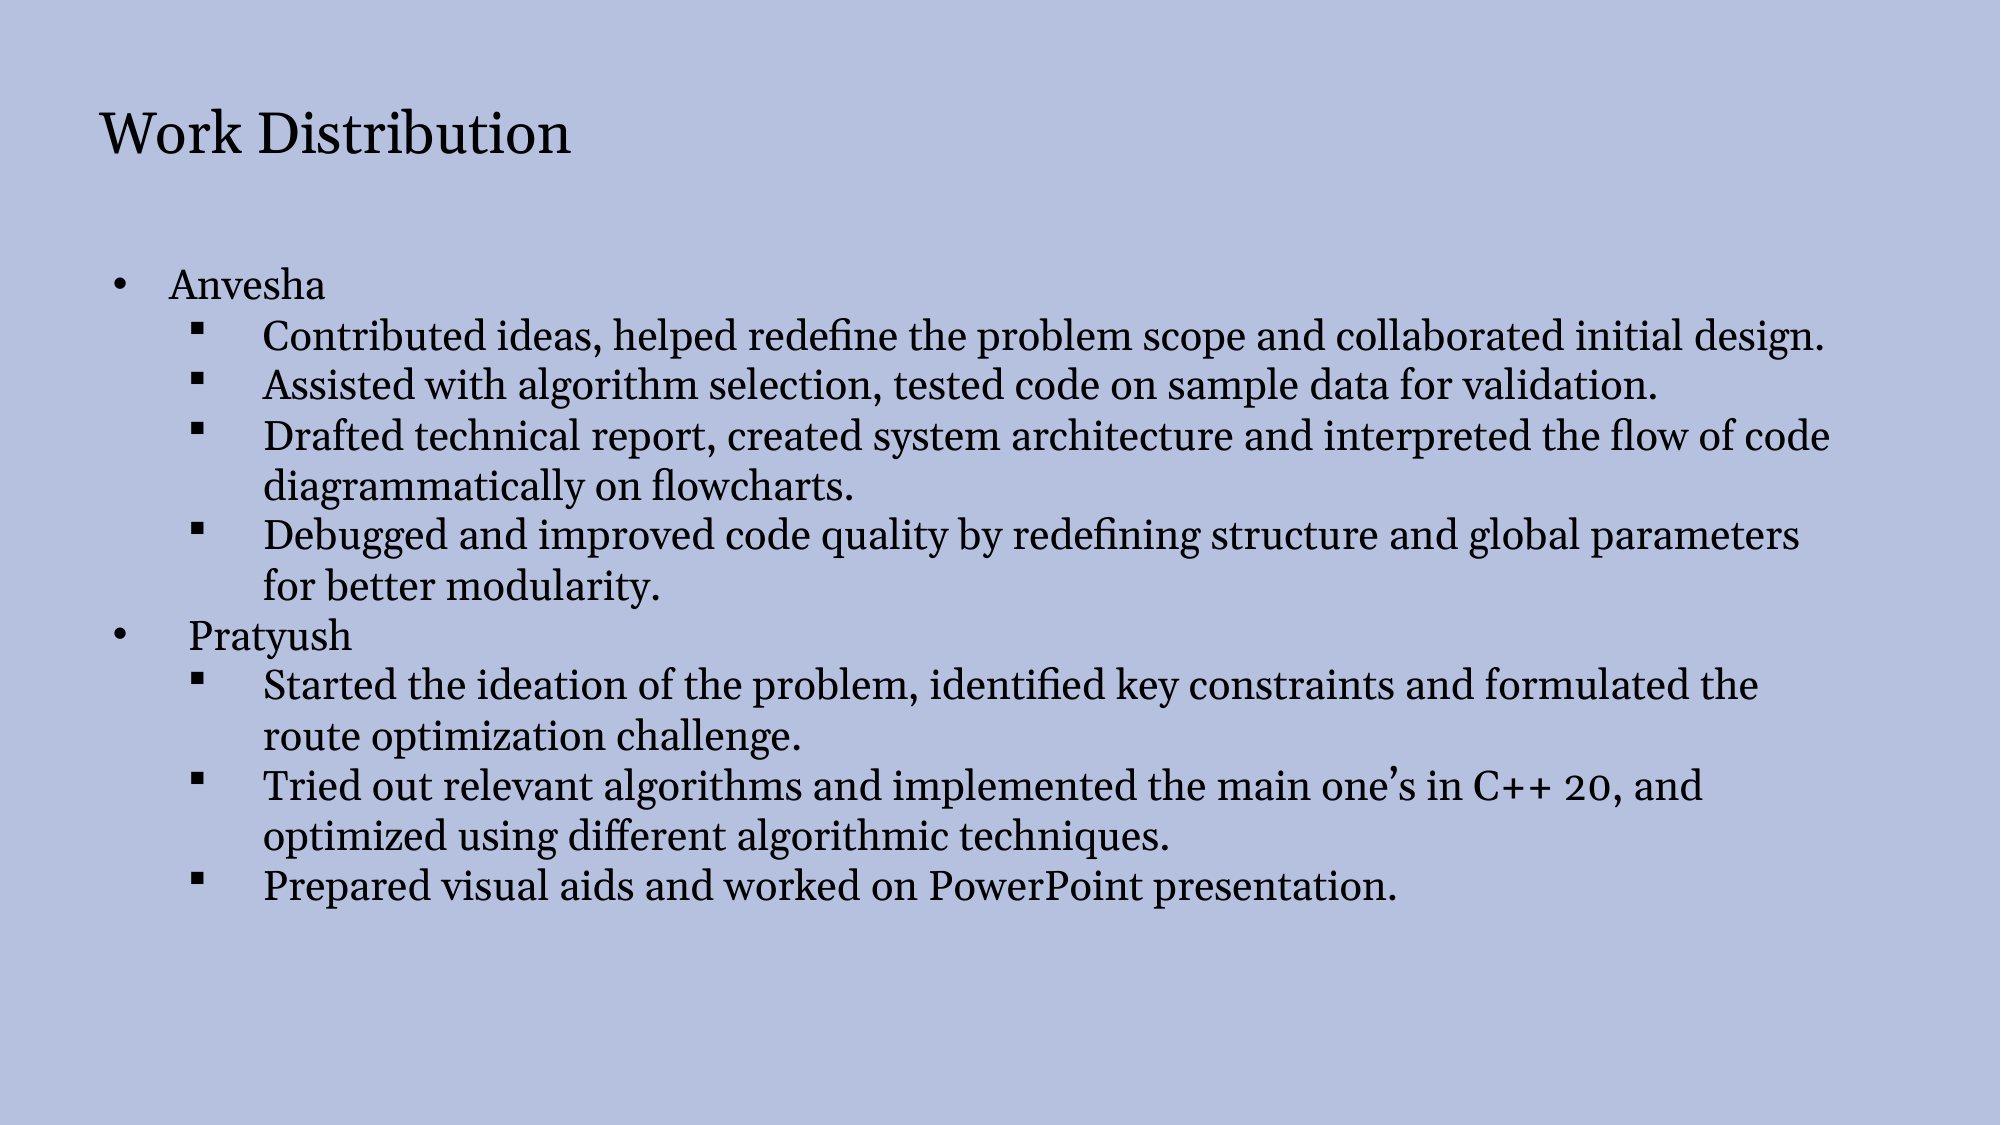

Work Distribution
Anvesha
Contributed ideas, helped redefine the problem scope and collaborated initial design.
Assisted with algorithm selection, tested code on sample data for validation.
Drafted technical report, created system architecture and interpreted the flow of code diagrammatically on flowcharts.
Debugged and improved code quality by redefining structure and global parameters for better modularity.
Pratyush
Started the ideation of the problem, identified key constraints and formulated the route optimization challenge.
Tried out relevant algorithms and implemented the main one’s in C++ 20, and optimized using different algorithmic techniques.
Prepared visual aids and worked on PowerPoint presentation.